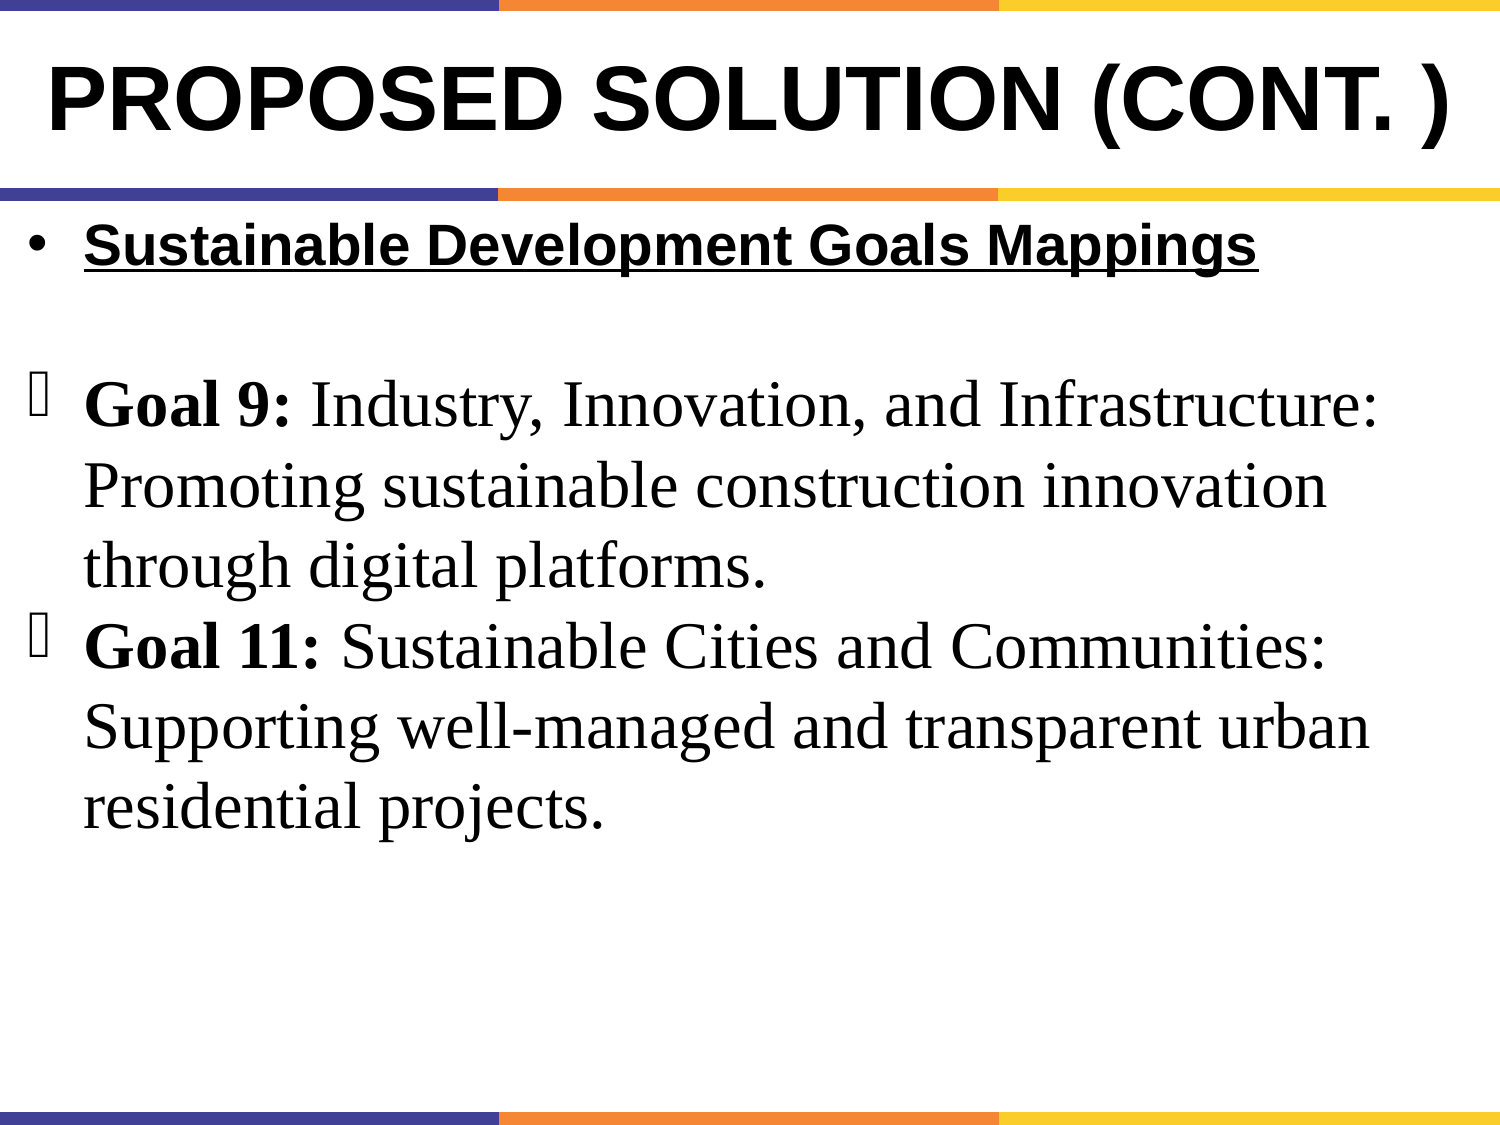

# Proposed Solution (Cont. )
Sustainable Development Goals Mappings

Goal 9: Industry, Innovation, and Infrastructure: Promoting sustainable construction innovation through digital platforms.
Goal 11: Sustainable Cities and Communities: Supporting well-managed and transparent urban residential projects.